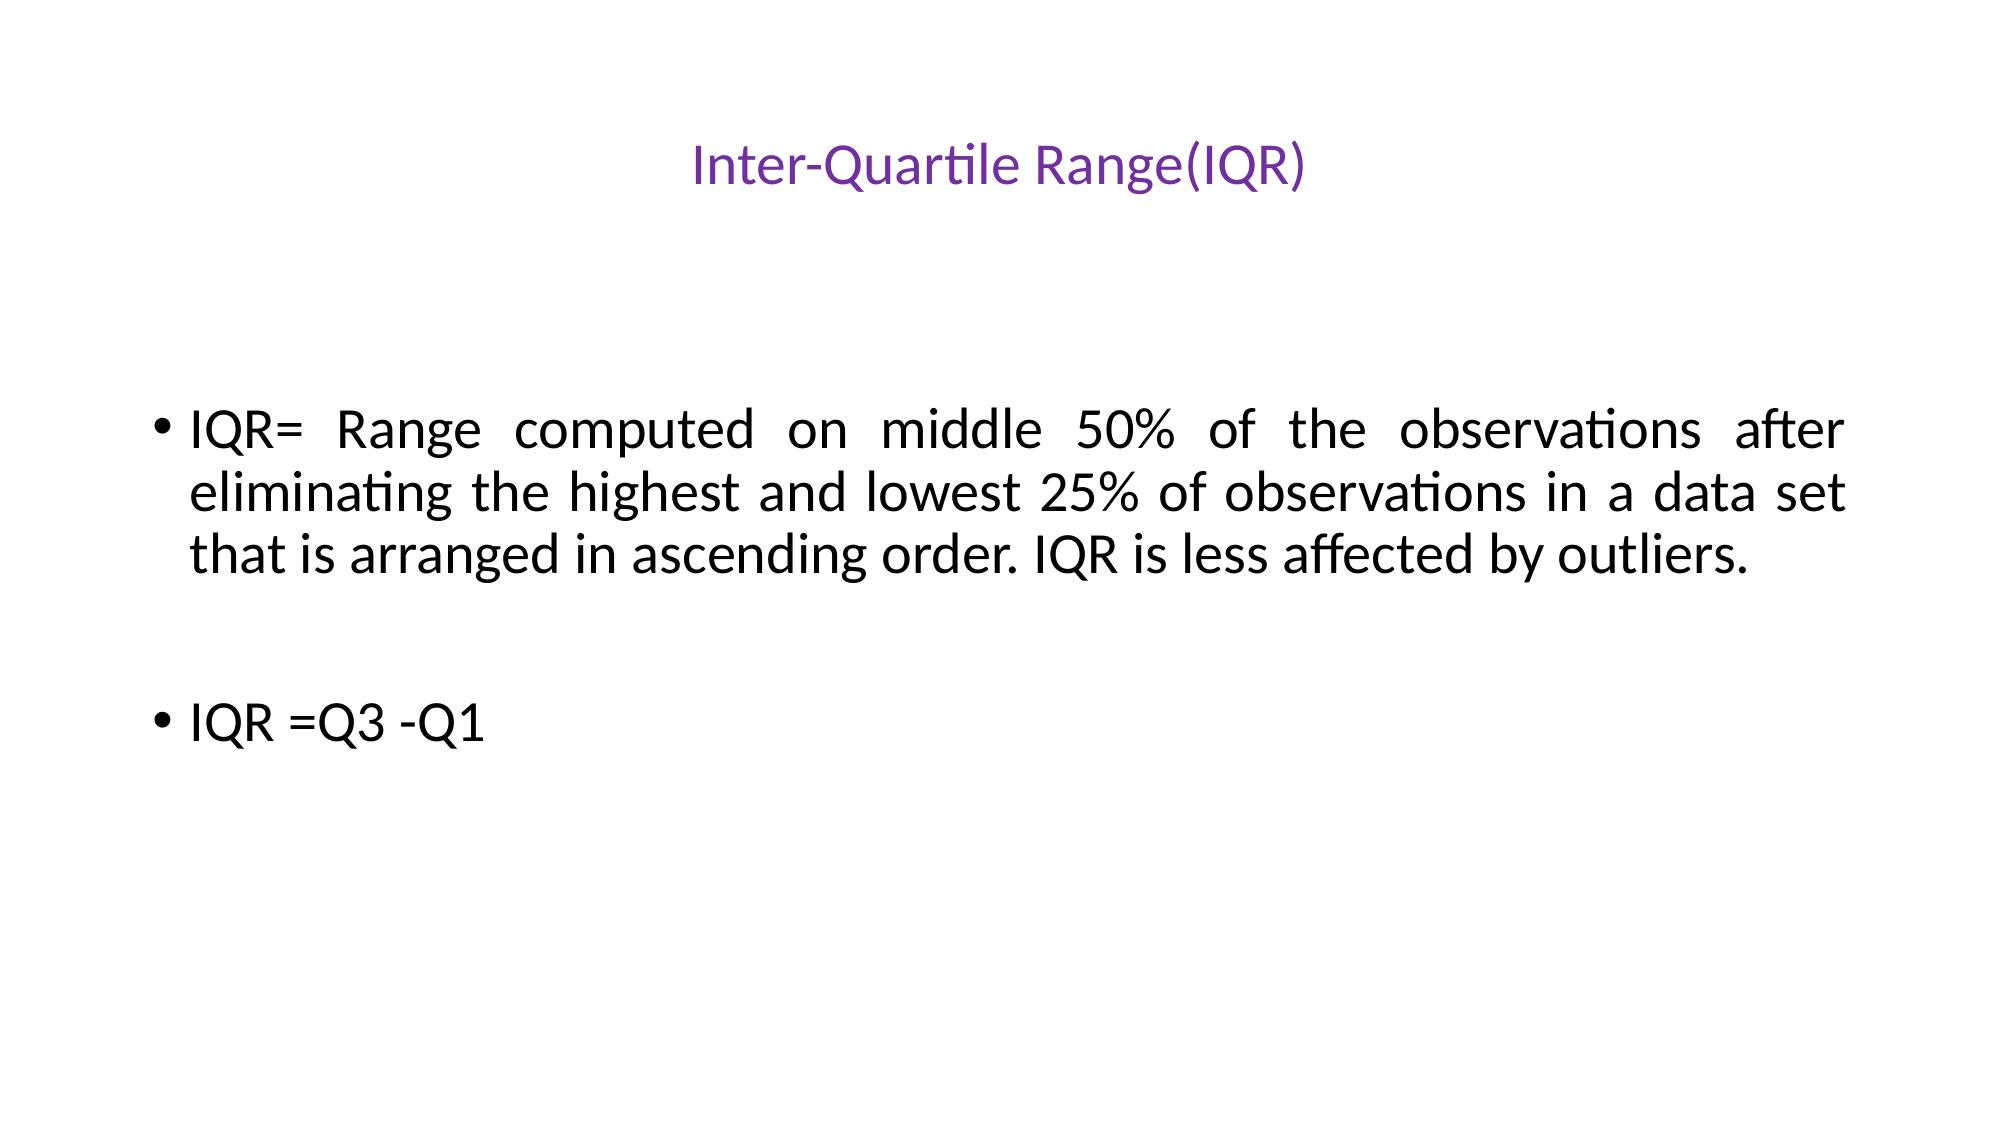

# Inter-Quartile Range(IQR)

IQR= Range computed on middle 50% of the observations after eliminating the highest and lowest 25% of observations in a data set that is arranged in ascending order. IQR is less affected by outliers.

IQR =Q3 -Q1